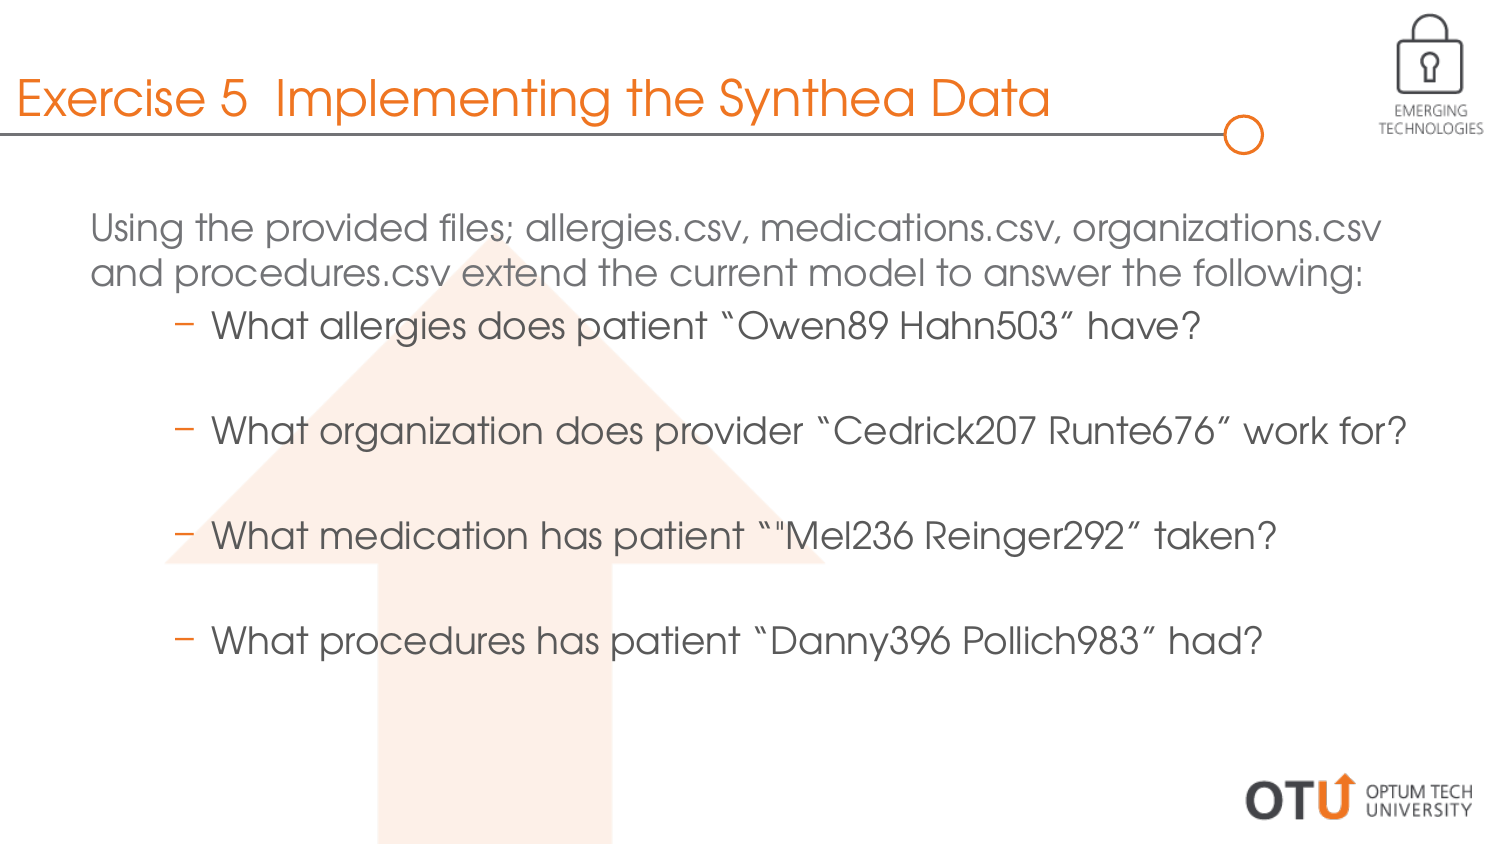

Exercise 5  Implementing the Synthea Data
Using the provided files; allergies.csv, medications.csv, organizations.csv and procedures.csv extend the current model to answer the following:
What allergies does patient “Owen89 Hahn503” have?

What organization does provider “Cedrick207 Runte676” work for?

What medication has patient “"Mel236 Reinger292” taken?

What procedures has patient “Danny396 Pollich983” had?